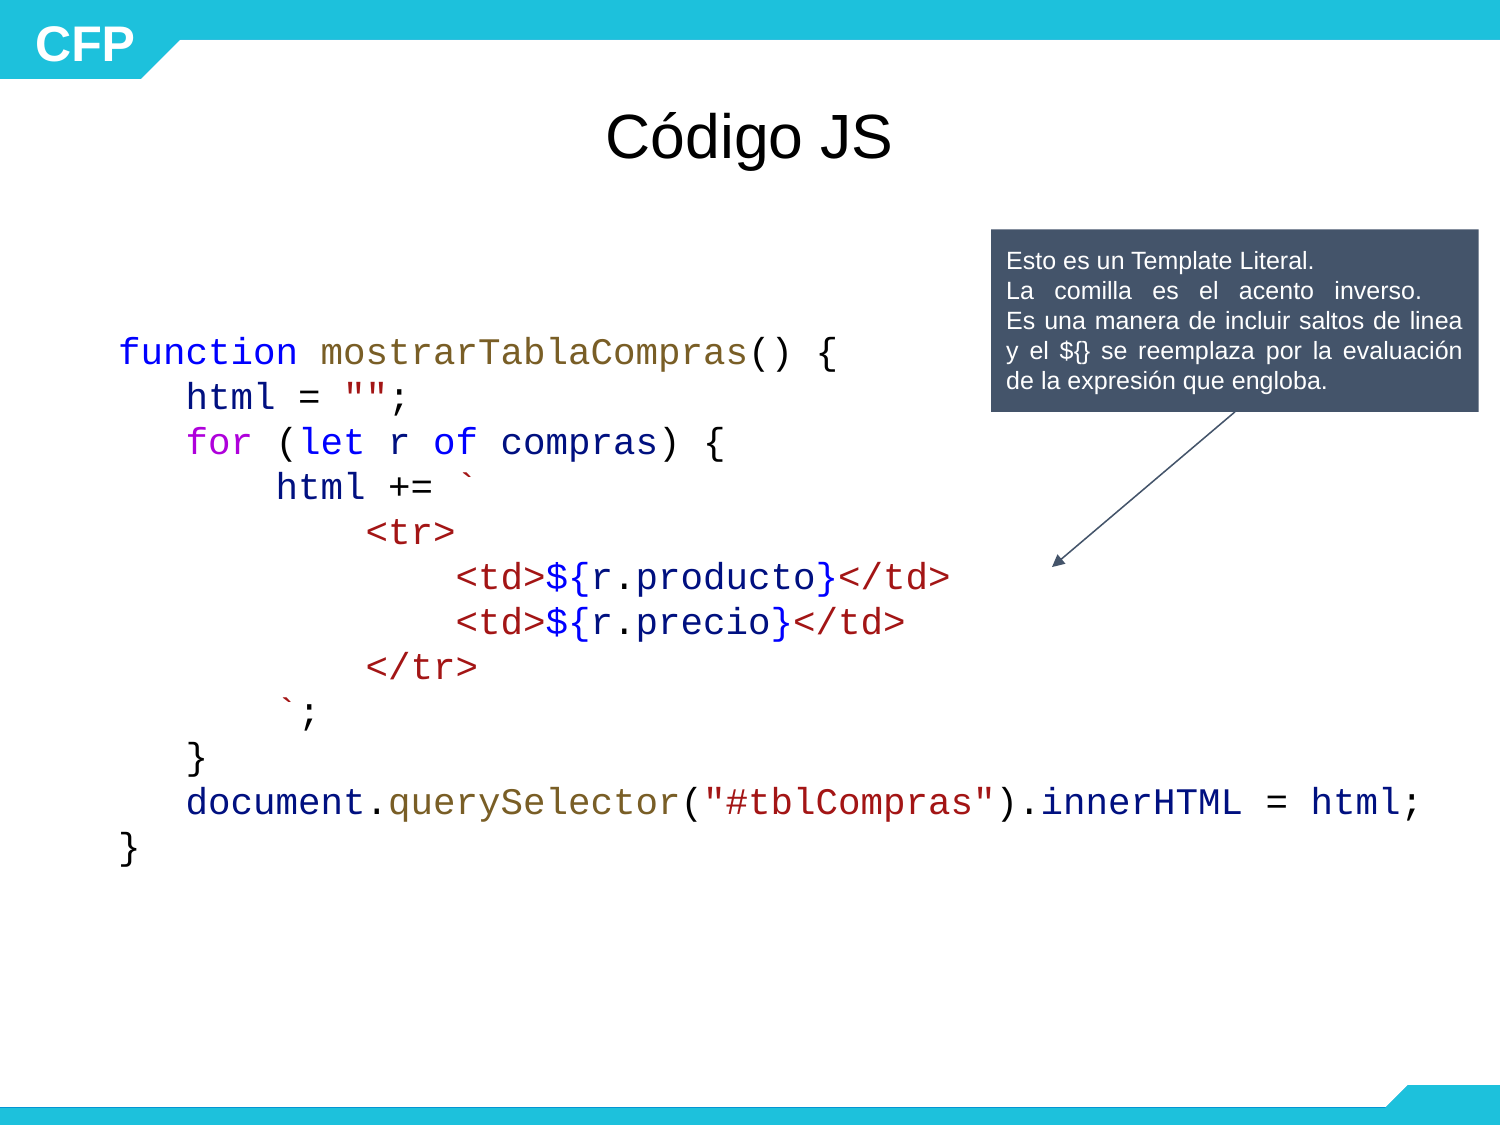

# Código JS
Esto es un Template Literal.
La comilla es el acento inverso.
Es una manera de incluir saltos de linea y el ${} se reemplaza por la evaluación de la expresión que engloba.

function mostrarTablaCompras() {
   html = "";
   for (let r of compras) {
       html += `
           <tr>
               <td>${r.producto}</td>
               <td>${r.precio}</td>
           </tr>
       `;
   }
   document.querySelector("#tblCompras").innerHTML = html;
}